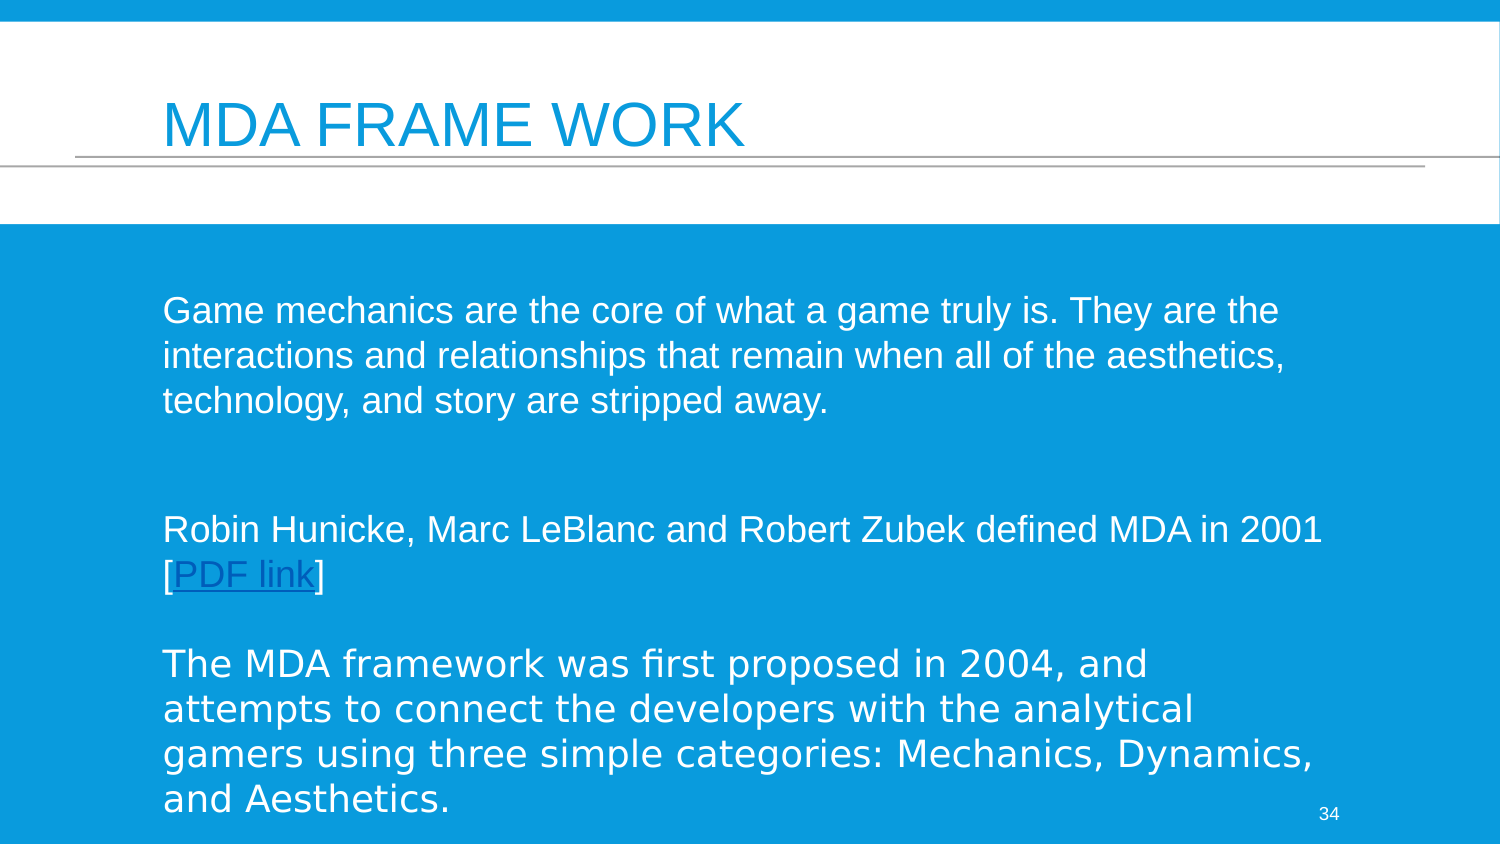

# Mda frame work
Game mechanics are the core of what a game truly is. They are the interactions and relationships that remain when all of the aesthetics, technology, and story are stripped away.
Robin Hunicke, Marc LeBlanc and Robert Zubek defined MDA in 2001
[PDF link]

The MDA framework was first proposed in 2004, and attempts to connect the developers with the analytical gamers using three simple categories: Mechanics, Dynamics, and Aesthetics.
34